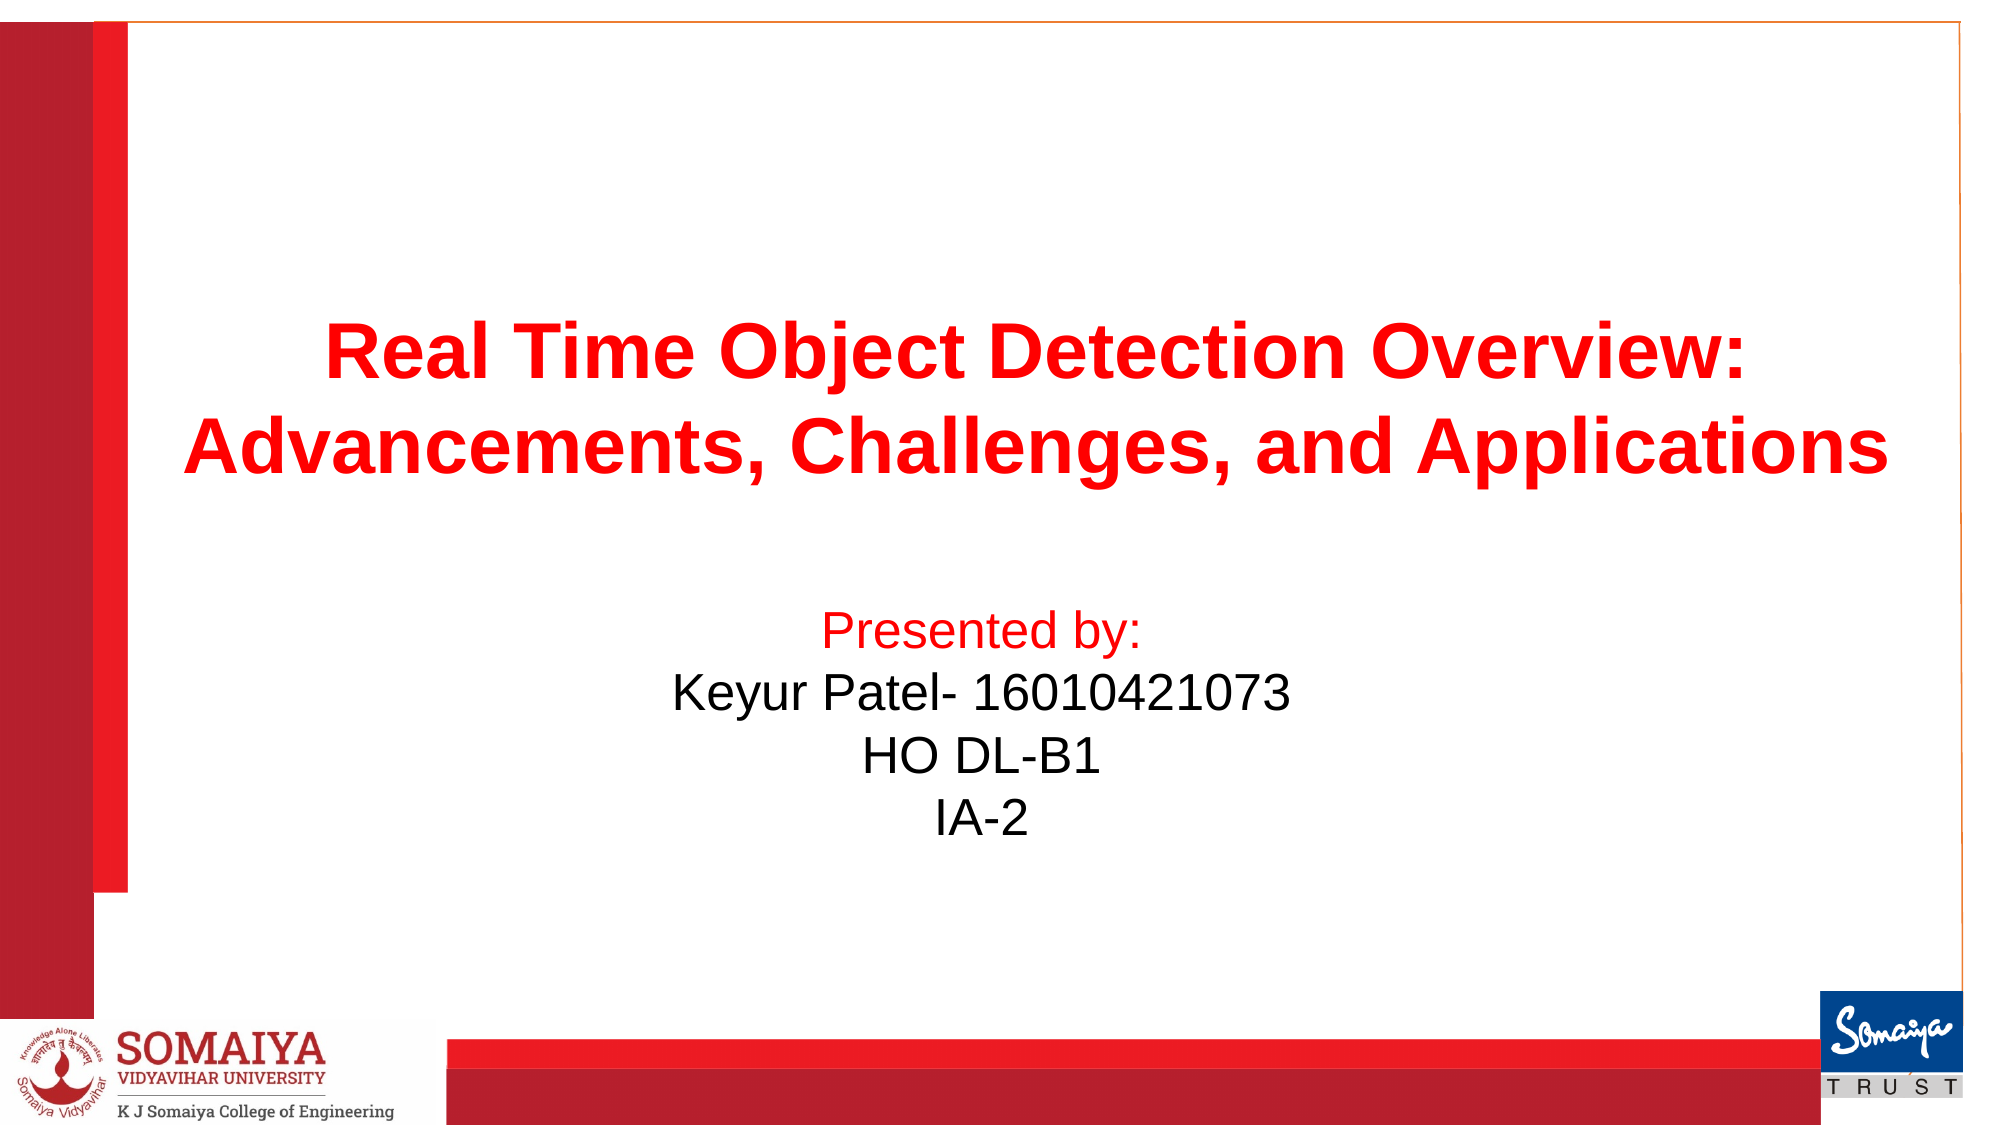

Real Time Object Detection Overview: Advancements, Challenges, and Applications

Presented by:
Keyur Patel- 16010421073
HO DL-B1
IA-2